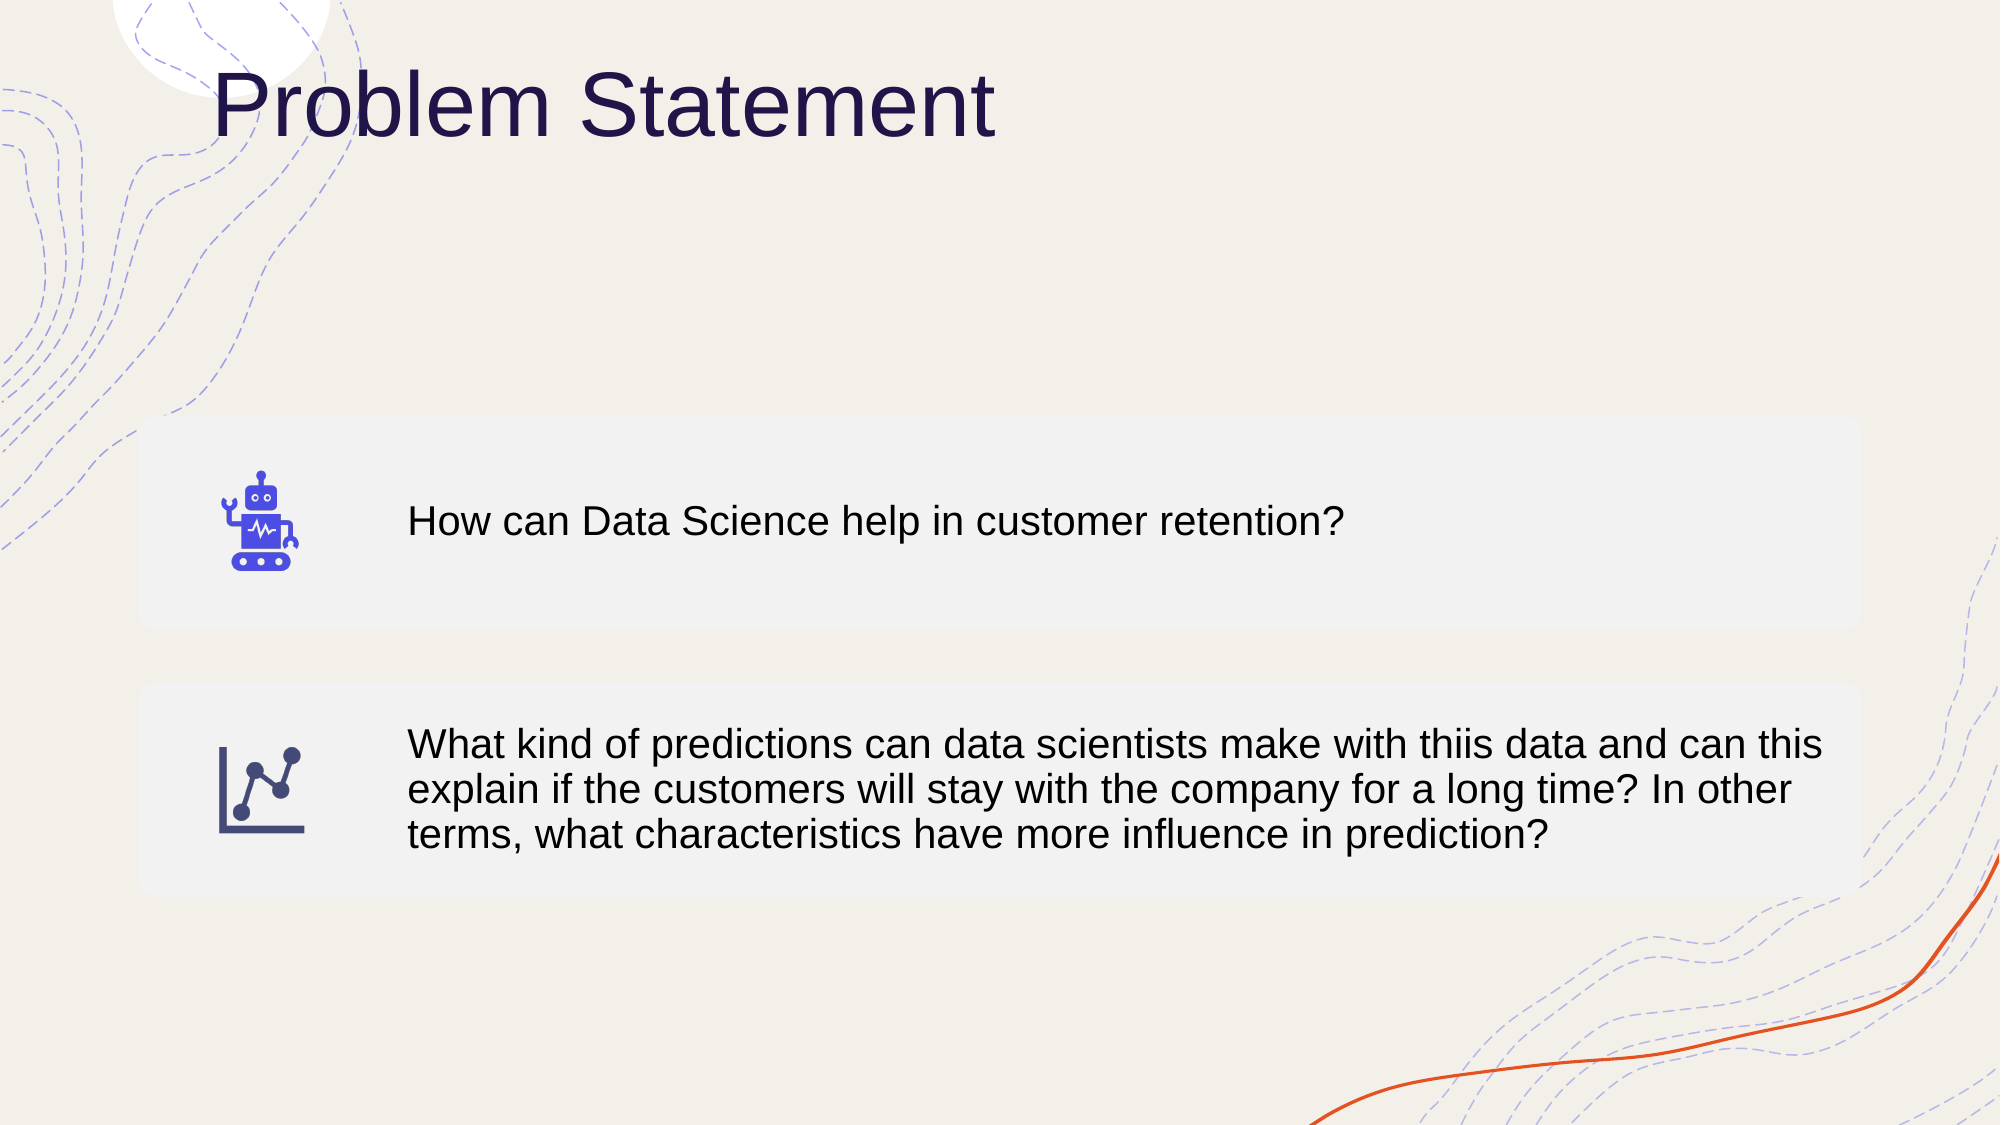

# Problem Statement
How can Data Science help in customer retention?
What kind of predictions can data scientists make with thiis data and can this explain if the customers will stay with the company for a long time? In other terms, what characteristics have more influence in prediction?